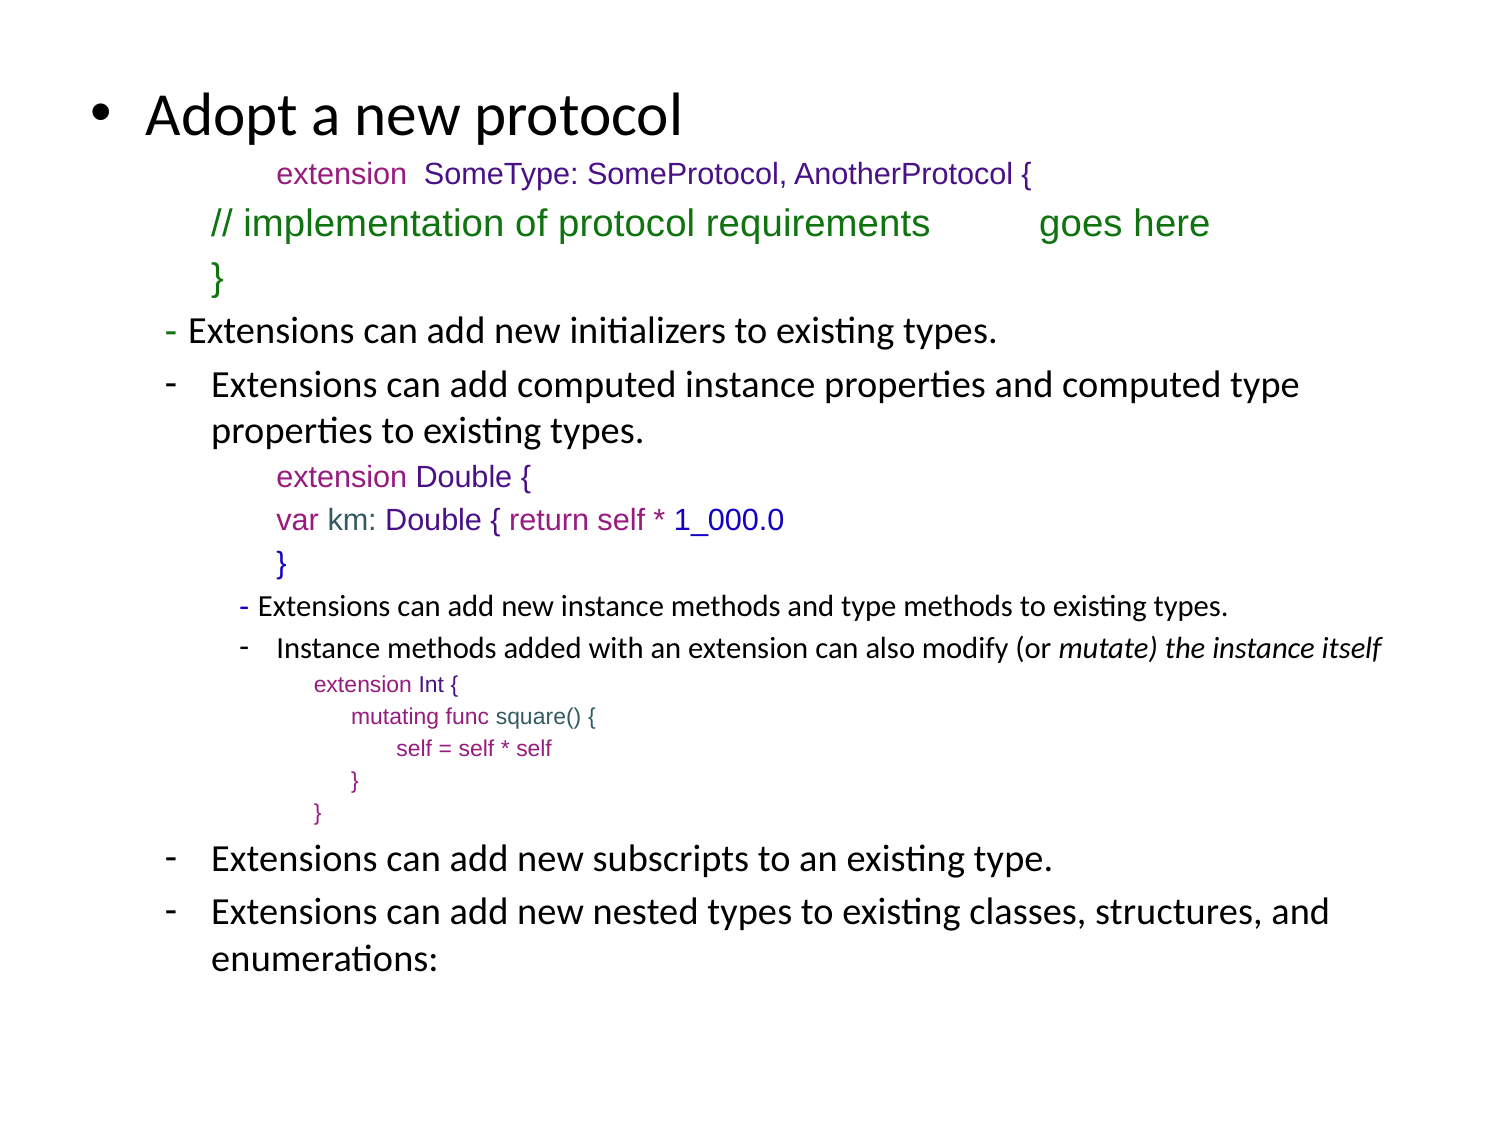

Adopt a new protocol
	extension  SomeType: SomeProtocol, AnotherProtocol {
 			// implementation of protocol requirements 		goes here
		}
- Extensions can add new initializers to existing types.
Extensions can add computed instance properties and computed type properties to existing types.
	extension Double {
			var km: Double { return self * 1_000.0
 	}
- Extensions can add new instance methods and type methods to existing types.
Instance methods added with an extension can also modify (or mutate) the instance itself
extension Int {
	mutating func square() {
	       self = self * self
	}
}
Extensions can add new subscripts to an existing type.
Extensions can add new nested types to existing classes, structures, and enumerations: